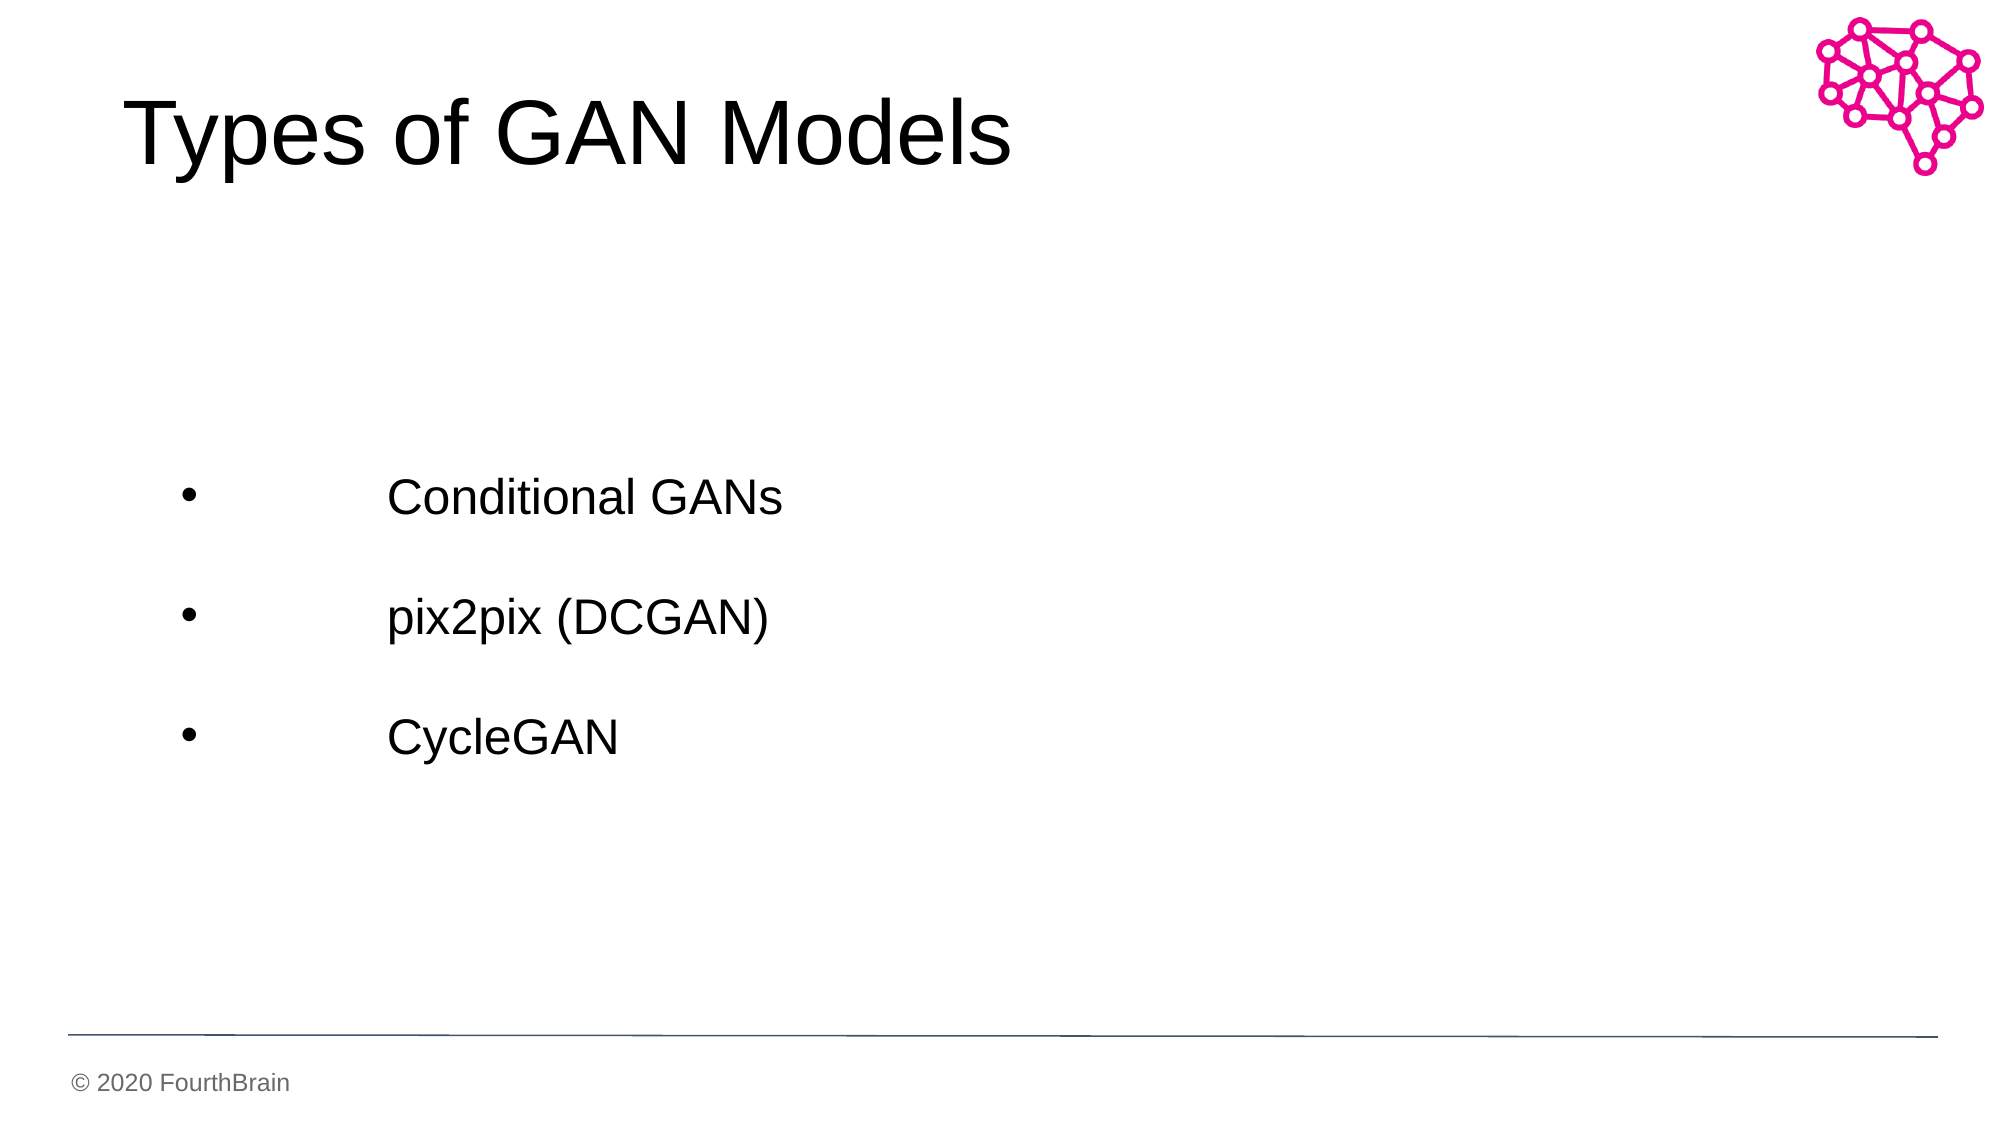

# Types of GAN Models
	Conditional GANs
	pix2pix (DCGAN)
	CycleGAN